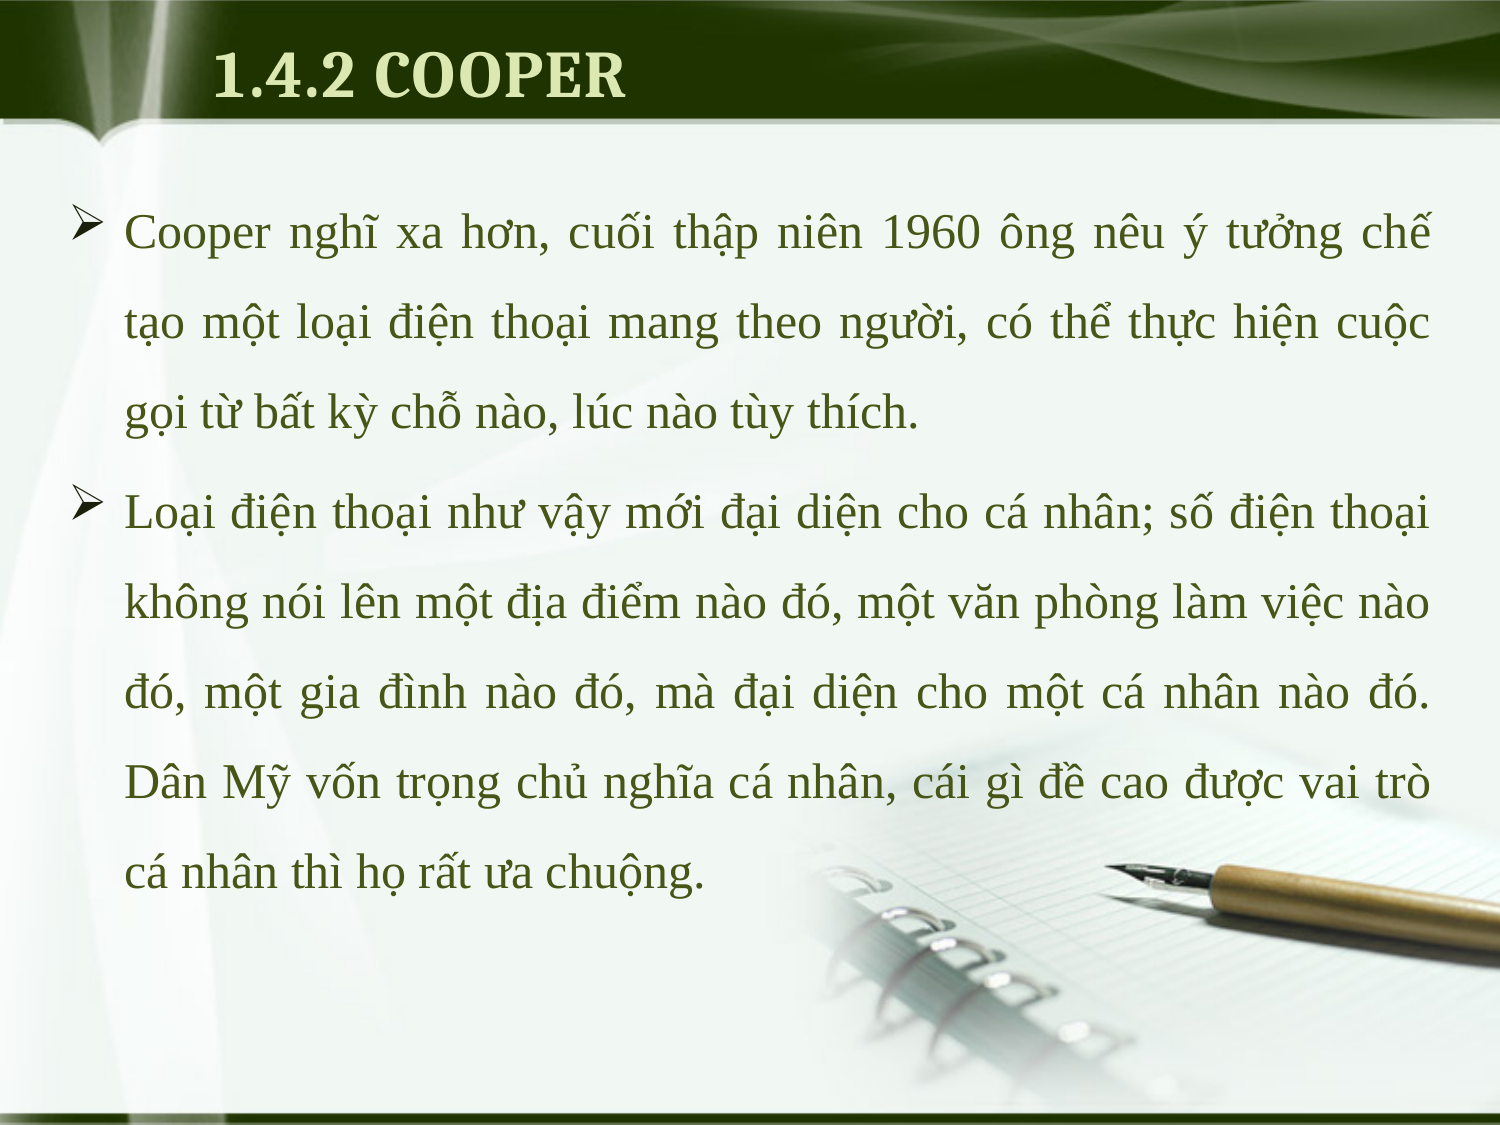

# 1.4.2 COOPER
Cooper nghĩ xa hơn, cuối thập niên 1960 ông nêu ý tưởng chế tạo một loại điện thoại mang theo người, có thể thực hiện cuộc gọi từ bất kỳ chỗ nào, lúc nào tùy thích.
Loại điện thoại như vậy mới đại diện cho cá nhân; số điện thoại không nói lên một địa điểm nào đó, một văn phòng làm việc nào đó, một gia đình nào đó, mà đại diện cho một cá nhân nào đó. Dân Mỹ vốn trọng chủ nghĩa cá nhân, cái gì đề cao được vai trò cá nhân thì họ rất ưa chuộng.